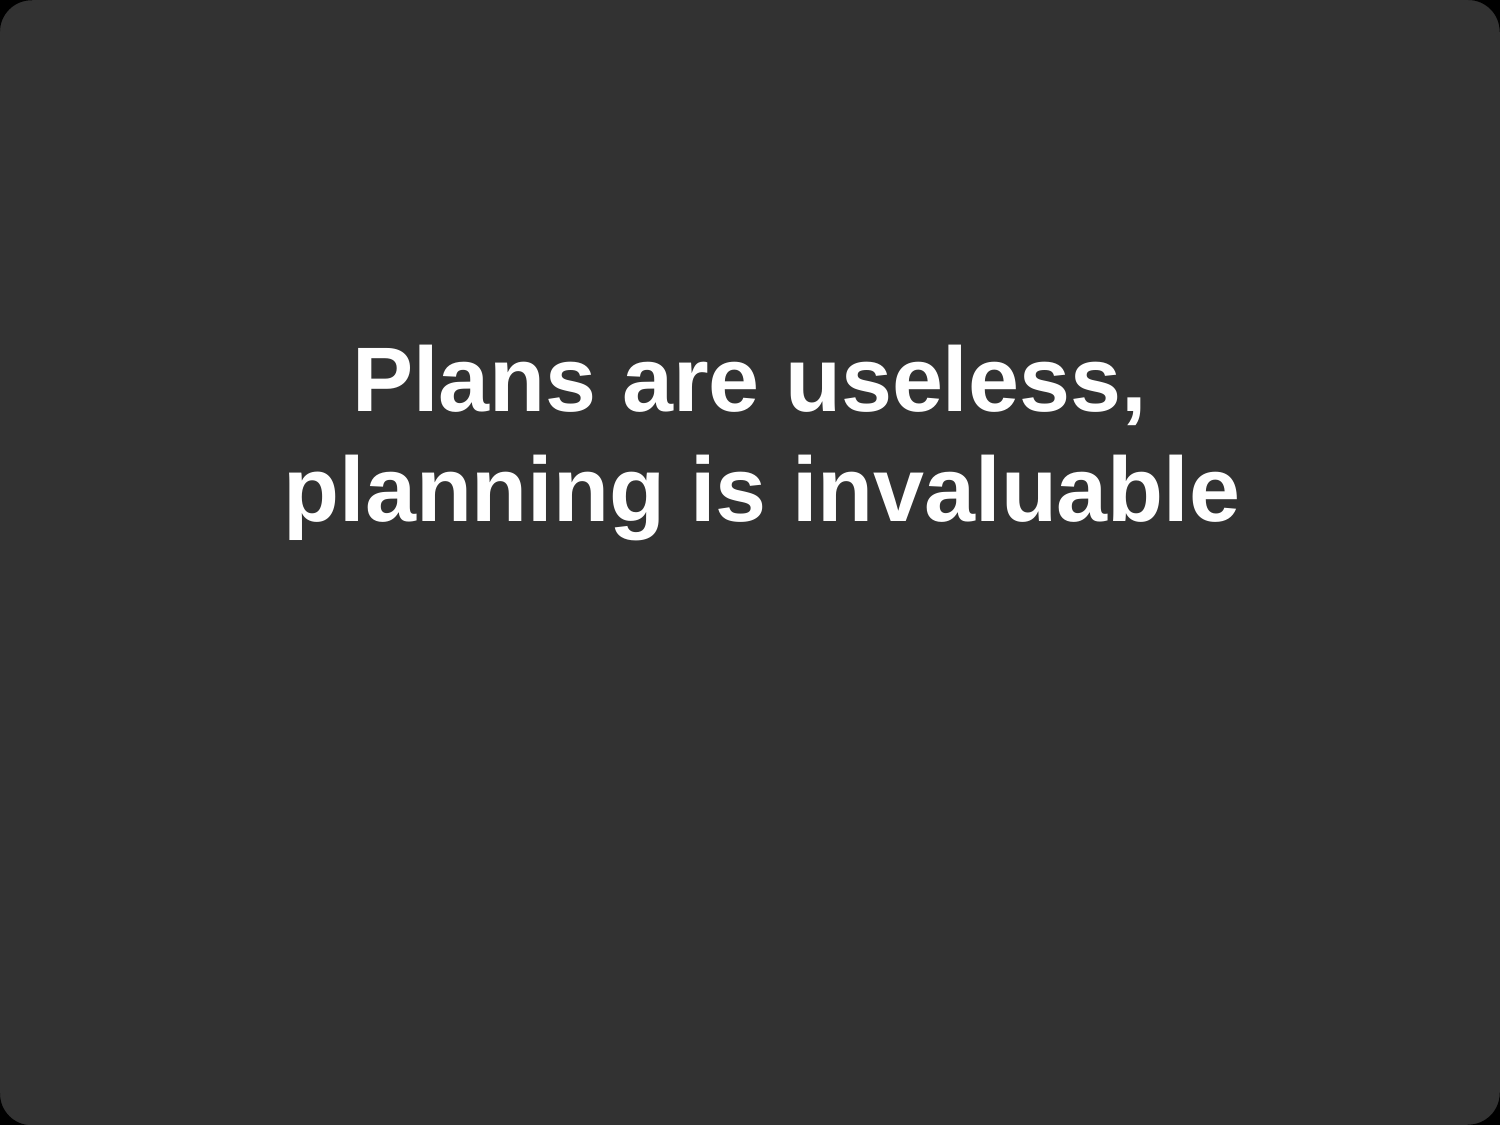

# Plans are useless, planning is invaluable